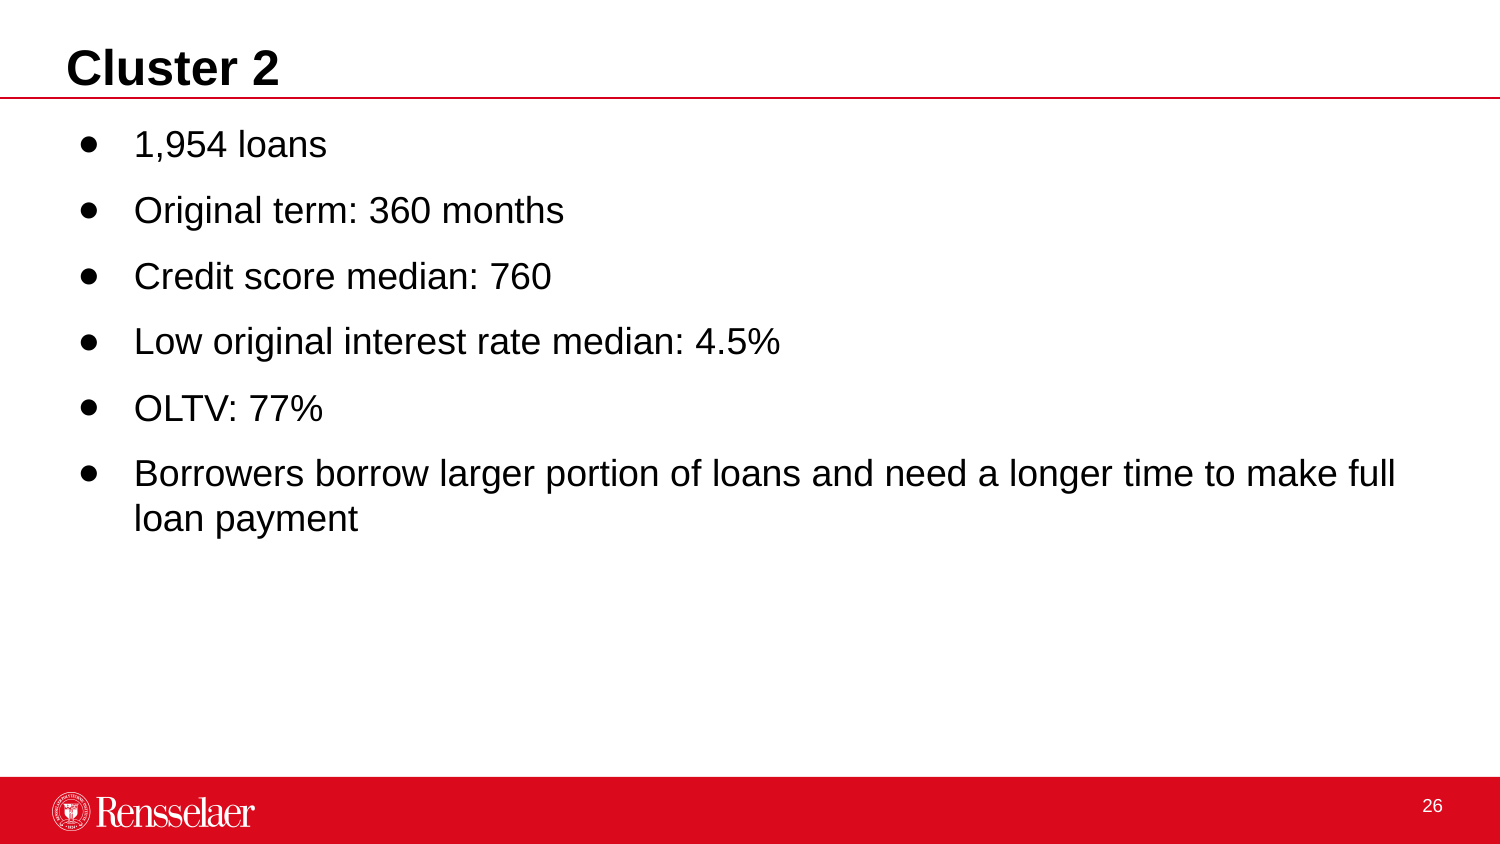

# Cluster 2
1,954 loans
Original term: 360 months
Credit score median: 760
Low original interest rate median: 4.5%
OLTV: 77%
Borrowers borrow larger portion of loans and need a longer time to make full loan payment